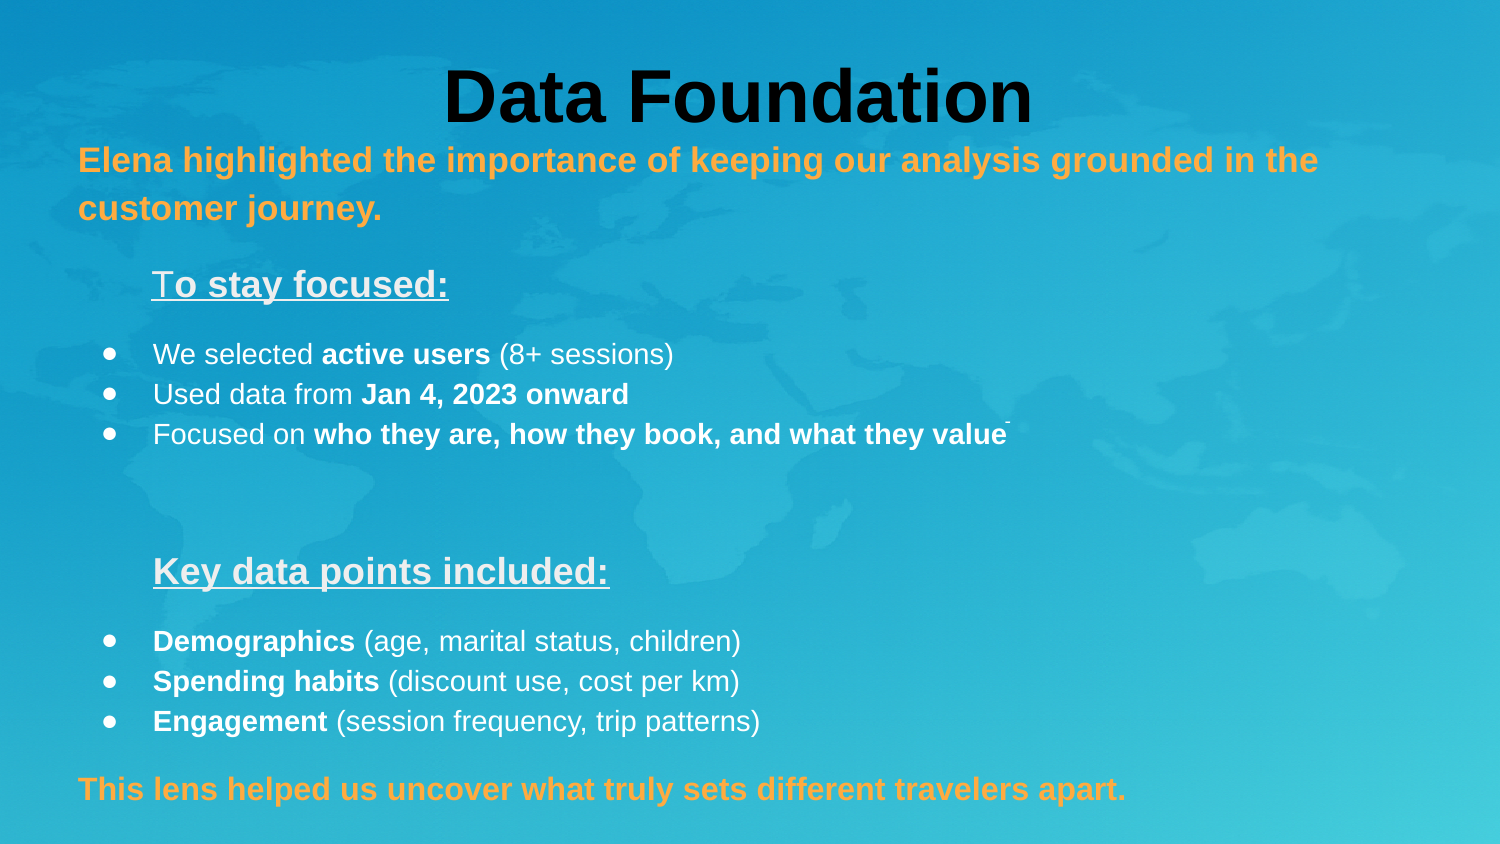

# Data Foundation

Elena highlighted the importance of keeping our analysis grounded in the customer journey.
       To stay focused:
We selected active users (8+ sessions)
Used data from Jan 4, 2023 onward
Focused on who they are, how they book, and what they valueֿ

Key data points included:
Demographics (age, marital status, children)
Spending habits (discount use, cost per km)
Engagement (session frequency, trip patterns)
This lens helped us uncover what truly sets different travelers apart.